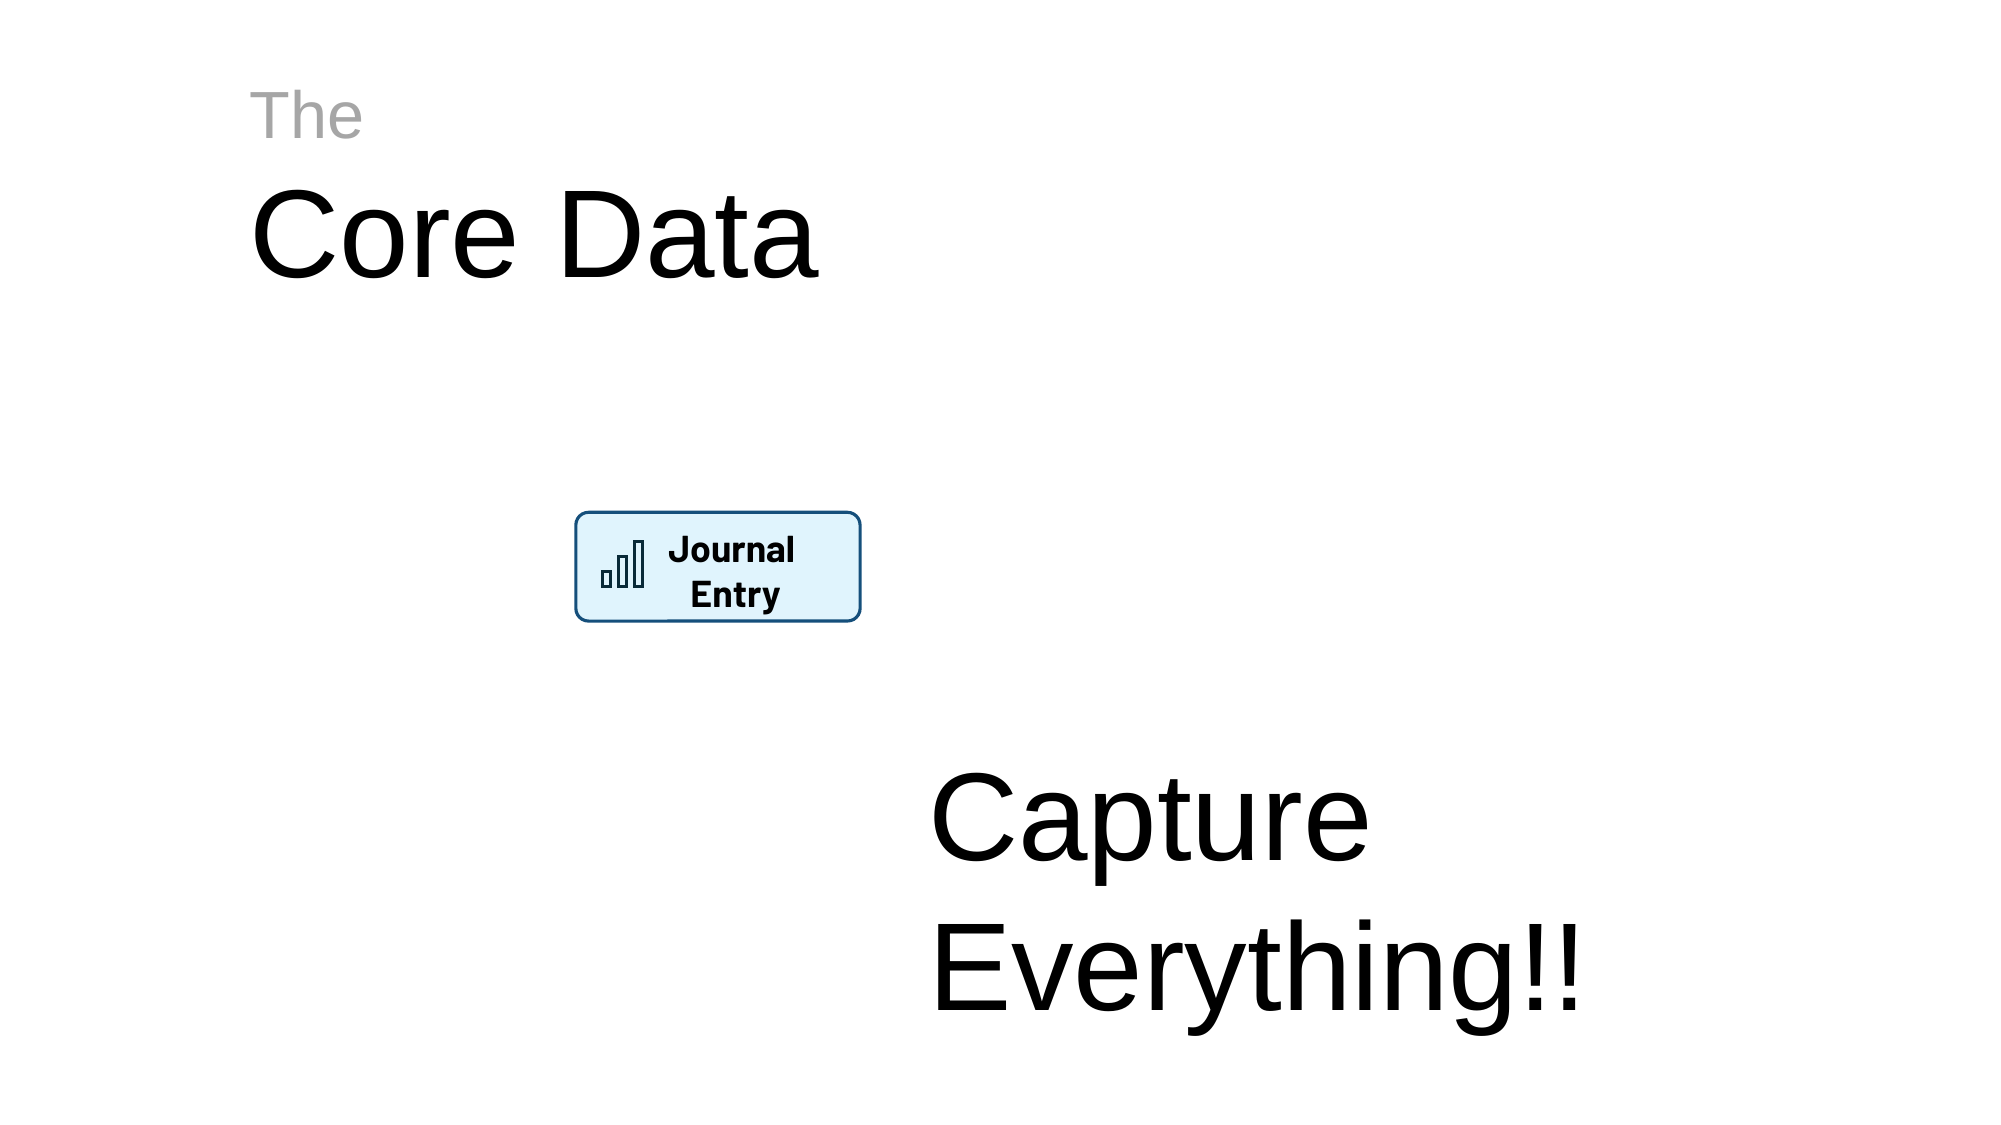

The
Core Data

Journal
Entry

Capture Everything!!